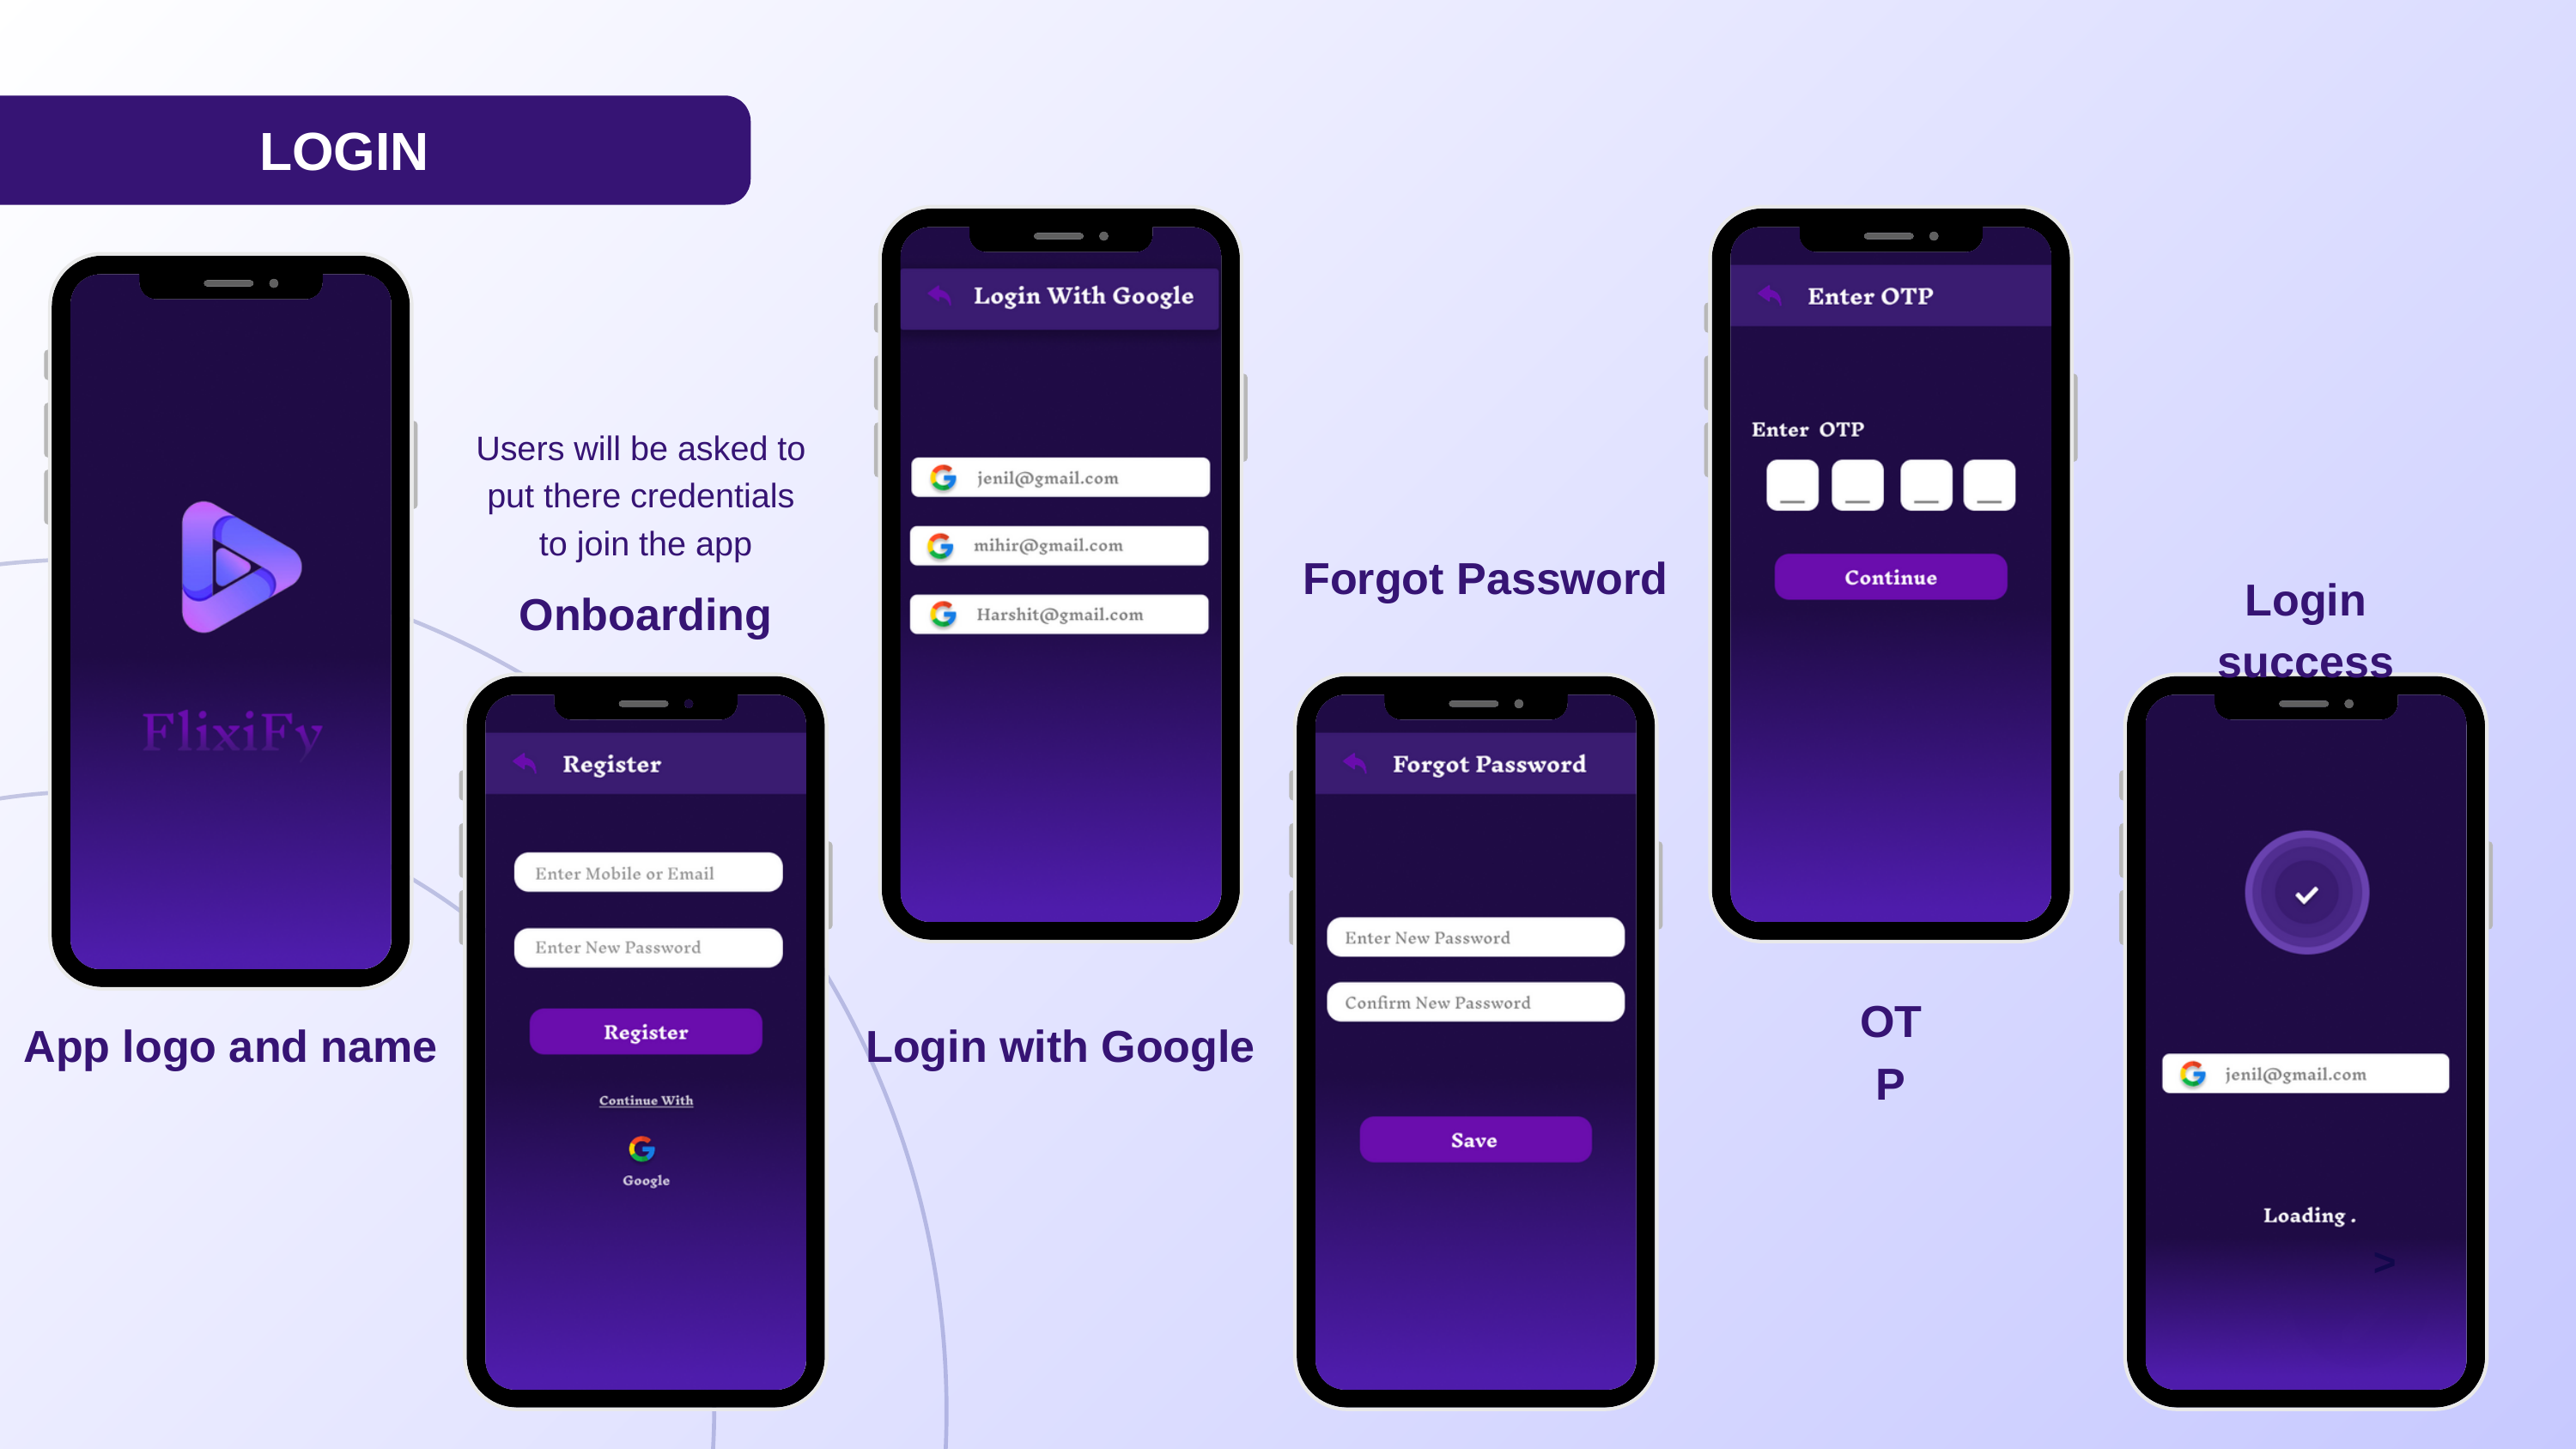

LOGIN

Users will be asked to
put there credentials
to join the app
 Forgot Password

Login success
 Onboarding

OTP
 App logo and name
Login with Google

>